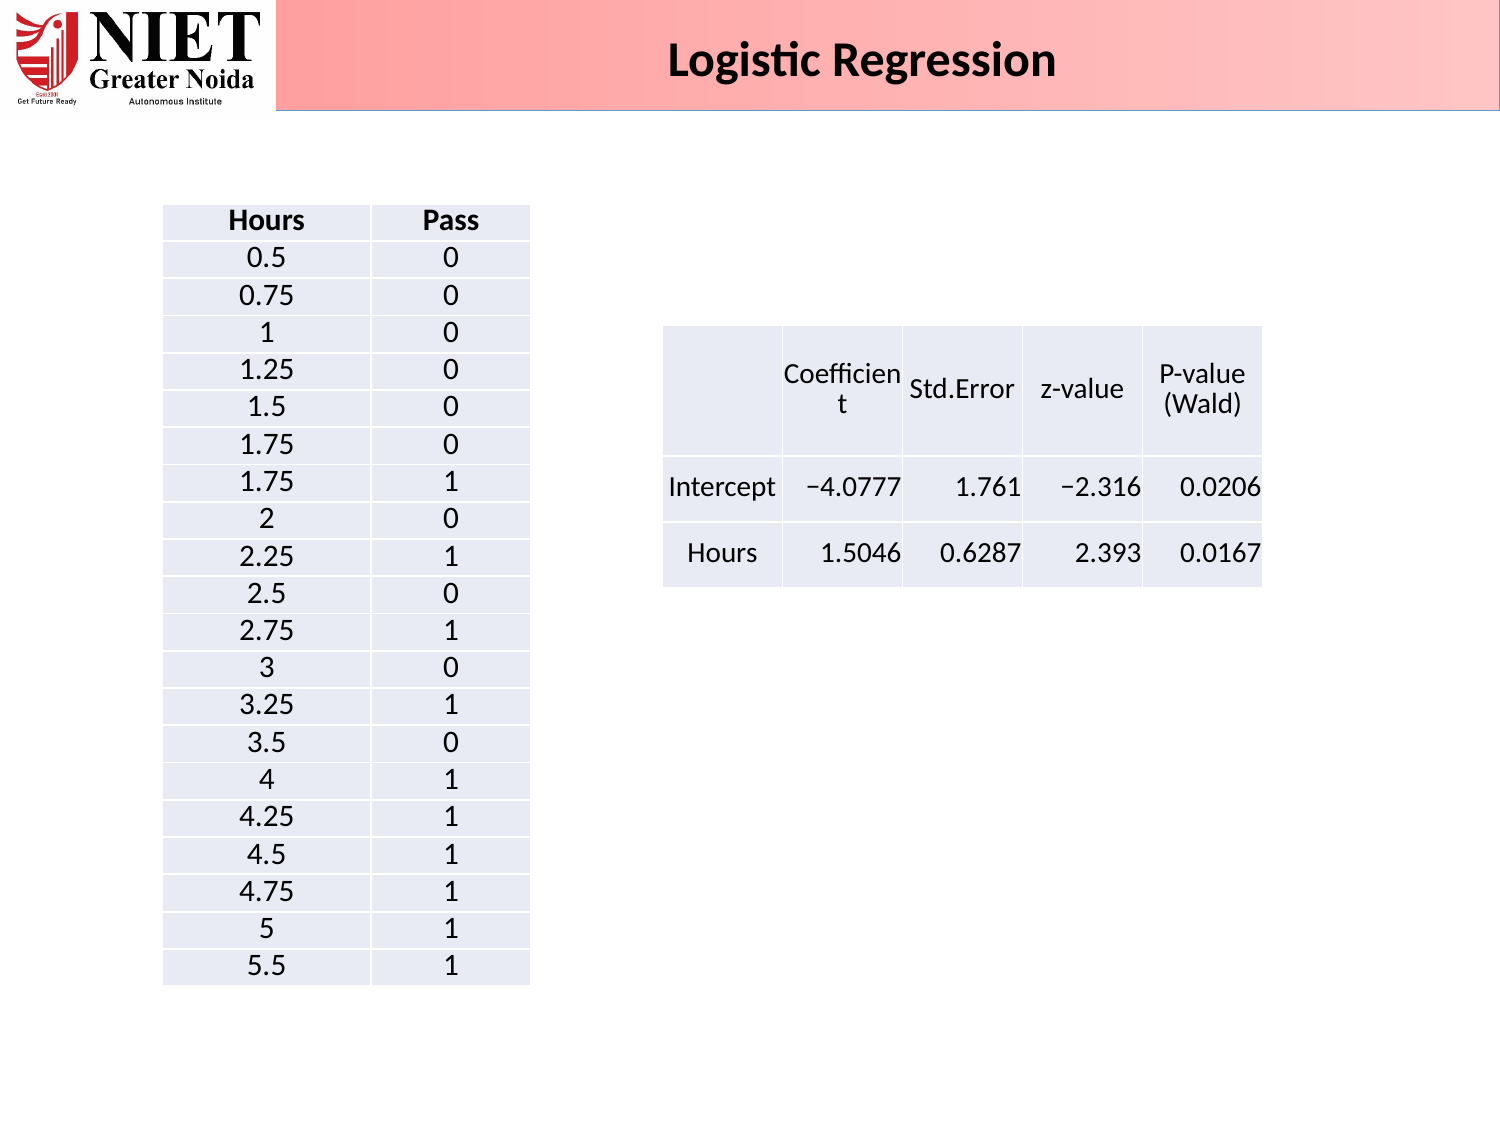

Logistic Regression

| Hours | Pass |
| --- | --- |
| 0.5 | 0 |
| 0.75 | 0 |
| 1 | 0 |
| 1.25 | 0 |
| 1.5 | 0 |
| 1.75 | 0 |
| 1.75 | 1 |
| 2 | 0 |
| 2.25 | 1 |
| 2.5 | 0 |
| 2.75 | 1 |
| 3 | 0 |
| 3.25 | 1 |
| 3.5 | 0 |
| 4 | 1 |
| 4.25 | 1 |
| 4.5 | 1 |
| 4.75 | 1 |
| 5 | 1 |
| 5.5 | 1 |
|  | Coefficient | Std.Error | z-value | P-value (Wald) |
| --- | --- | --- | --- | --- |
| Intercept | −4.0777 | 1.761 | −2.316 | 0.0206 |
| Hours | 1.5046 | 0.6287 | 2.393 | 0.0167 |